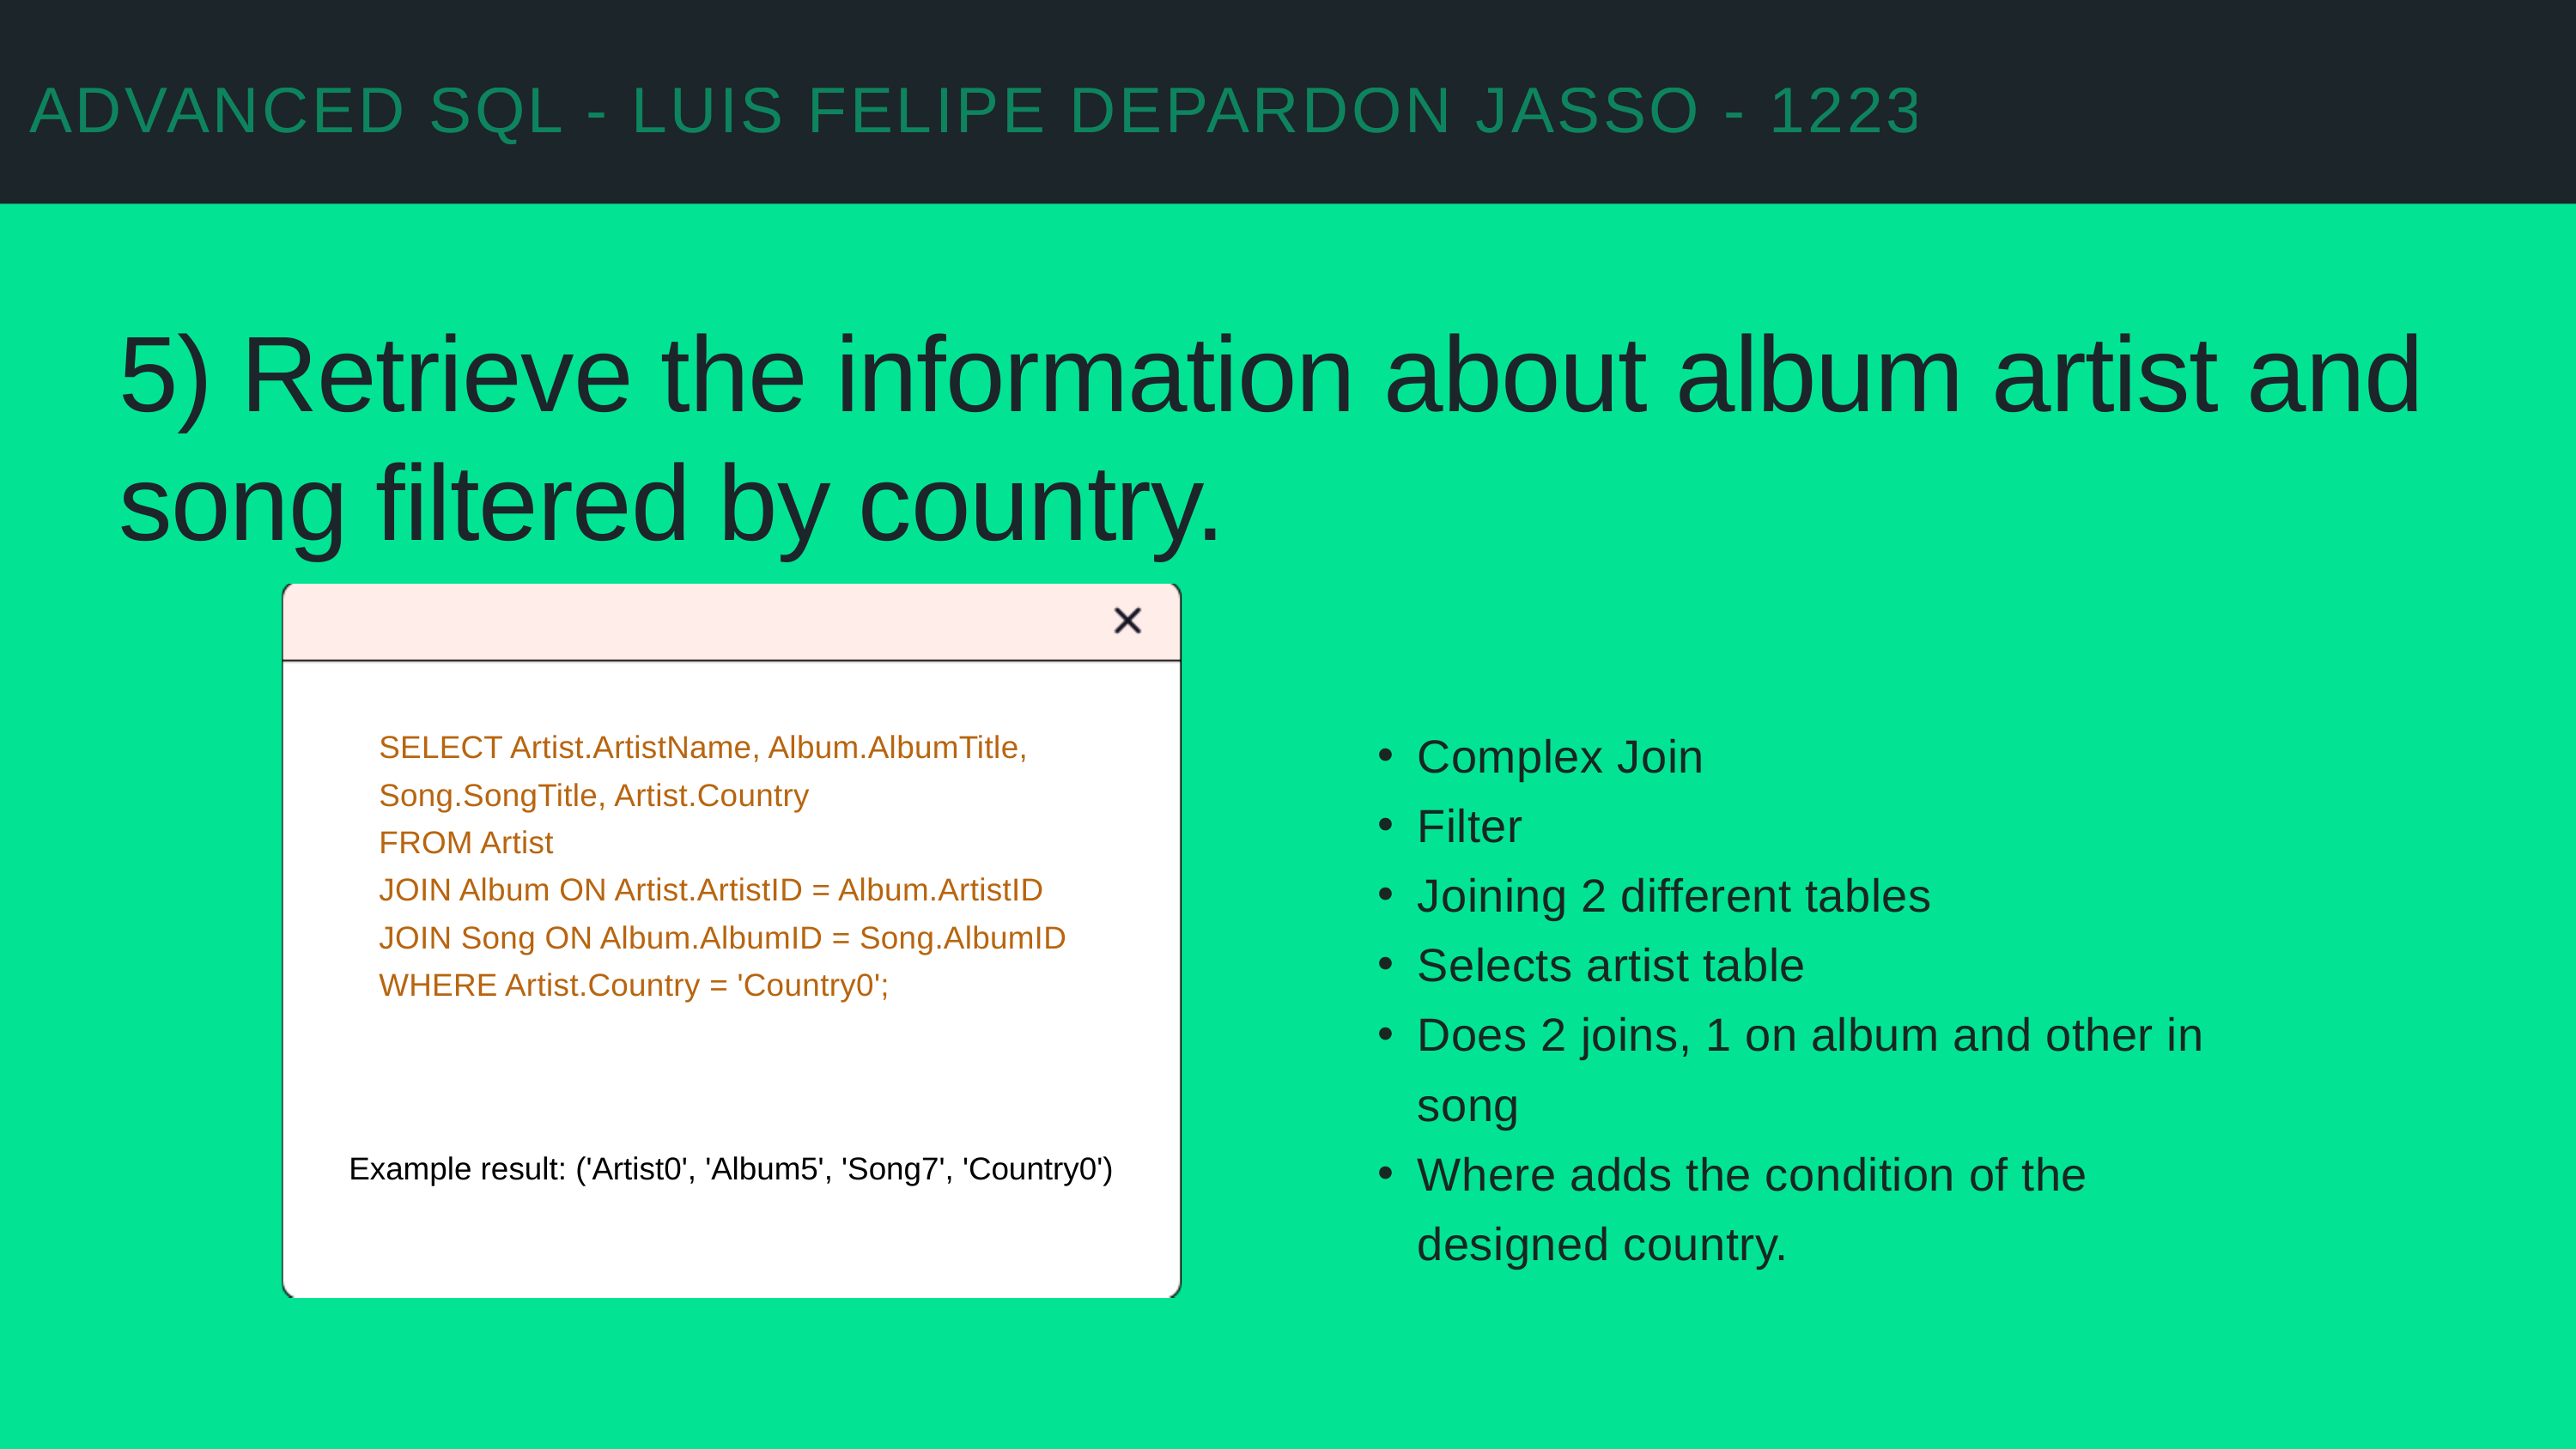

ADVANCED SQL - LUIS FELIPE DEPARDON JASSO - 12235233
5) Retrieve the information about album artist and song filtered by country.

Complex Join
Filter
Joining 2 different tables
Selects artist table
Does 2 joins, 1 on album and other in song
Where adds the condition of the designed country.
SELECT Artist.ArtistName, Album.AlbumTitle, Song.SongTitle, Artist.Country
FROM Artist
JOIN Album ON Artist.ArtistID = Album.ArtistID
JOIN Song ON Album.AlbumID = Song.AlbumID
WHERE Artist.Country = 'Country0';

Example result: ('Artist0', 'Album5', 'Song7', 'Country0')